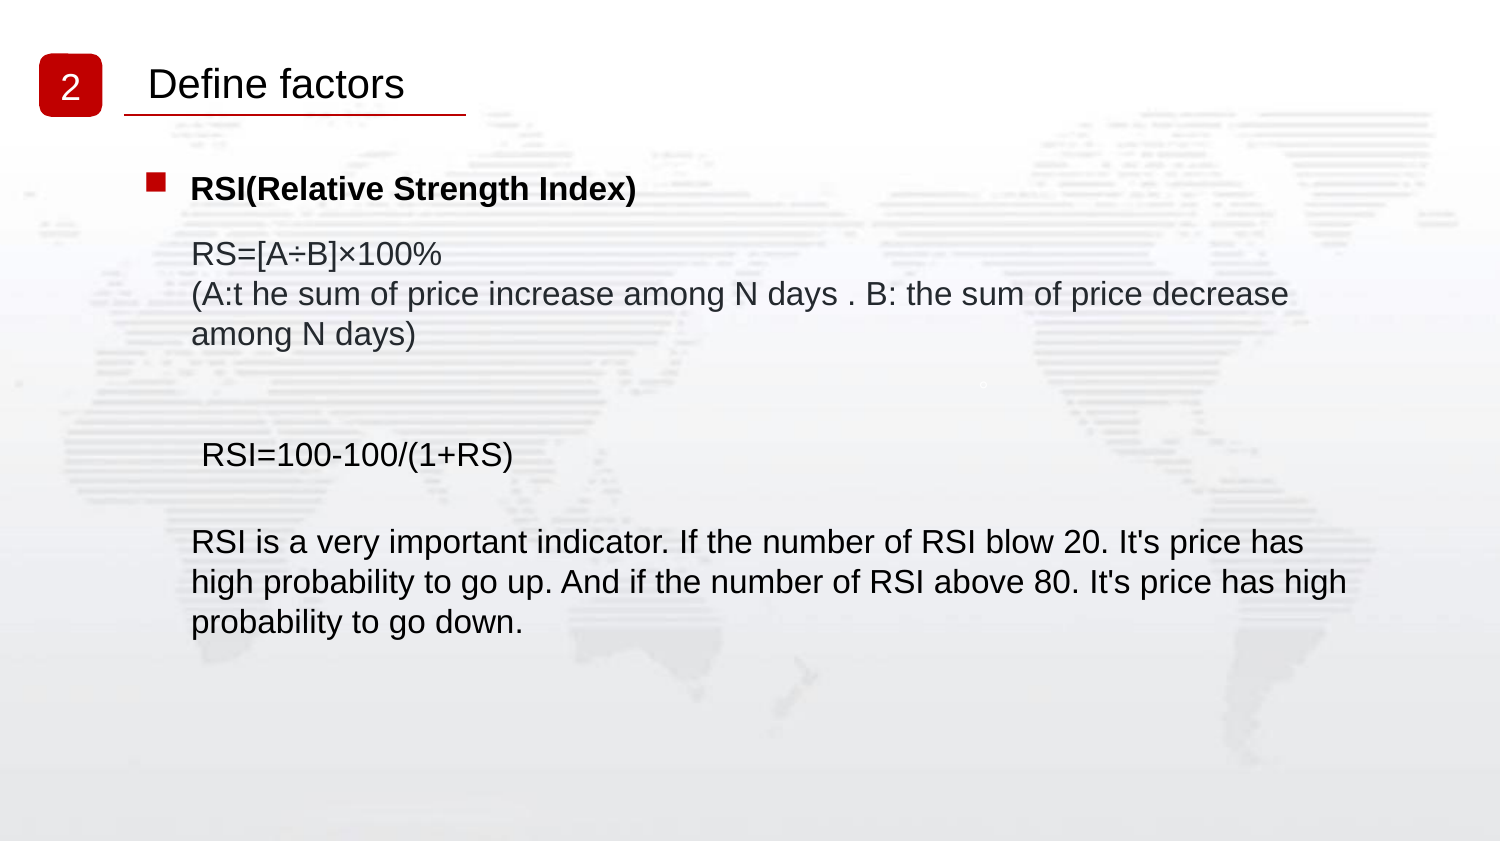

Define factors
2
RSI(Relative Strength Index)
RS=[A÷B]×100%
(A:t he sum of price increase among N days . B: the sum of price decrease among N days)
。
RSI=100-100/(1+RS)
RSI is a very important indicator. If the number of RSI blow 20. It's price has high probability to go up. And if the number of RSI above 80. It's price has high probability to go down.